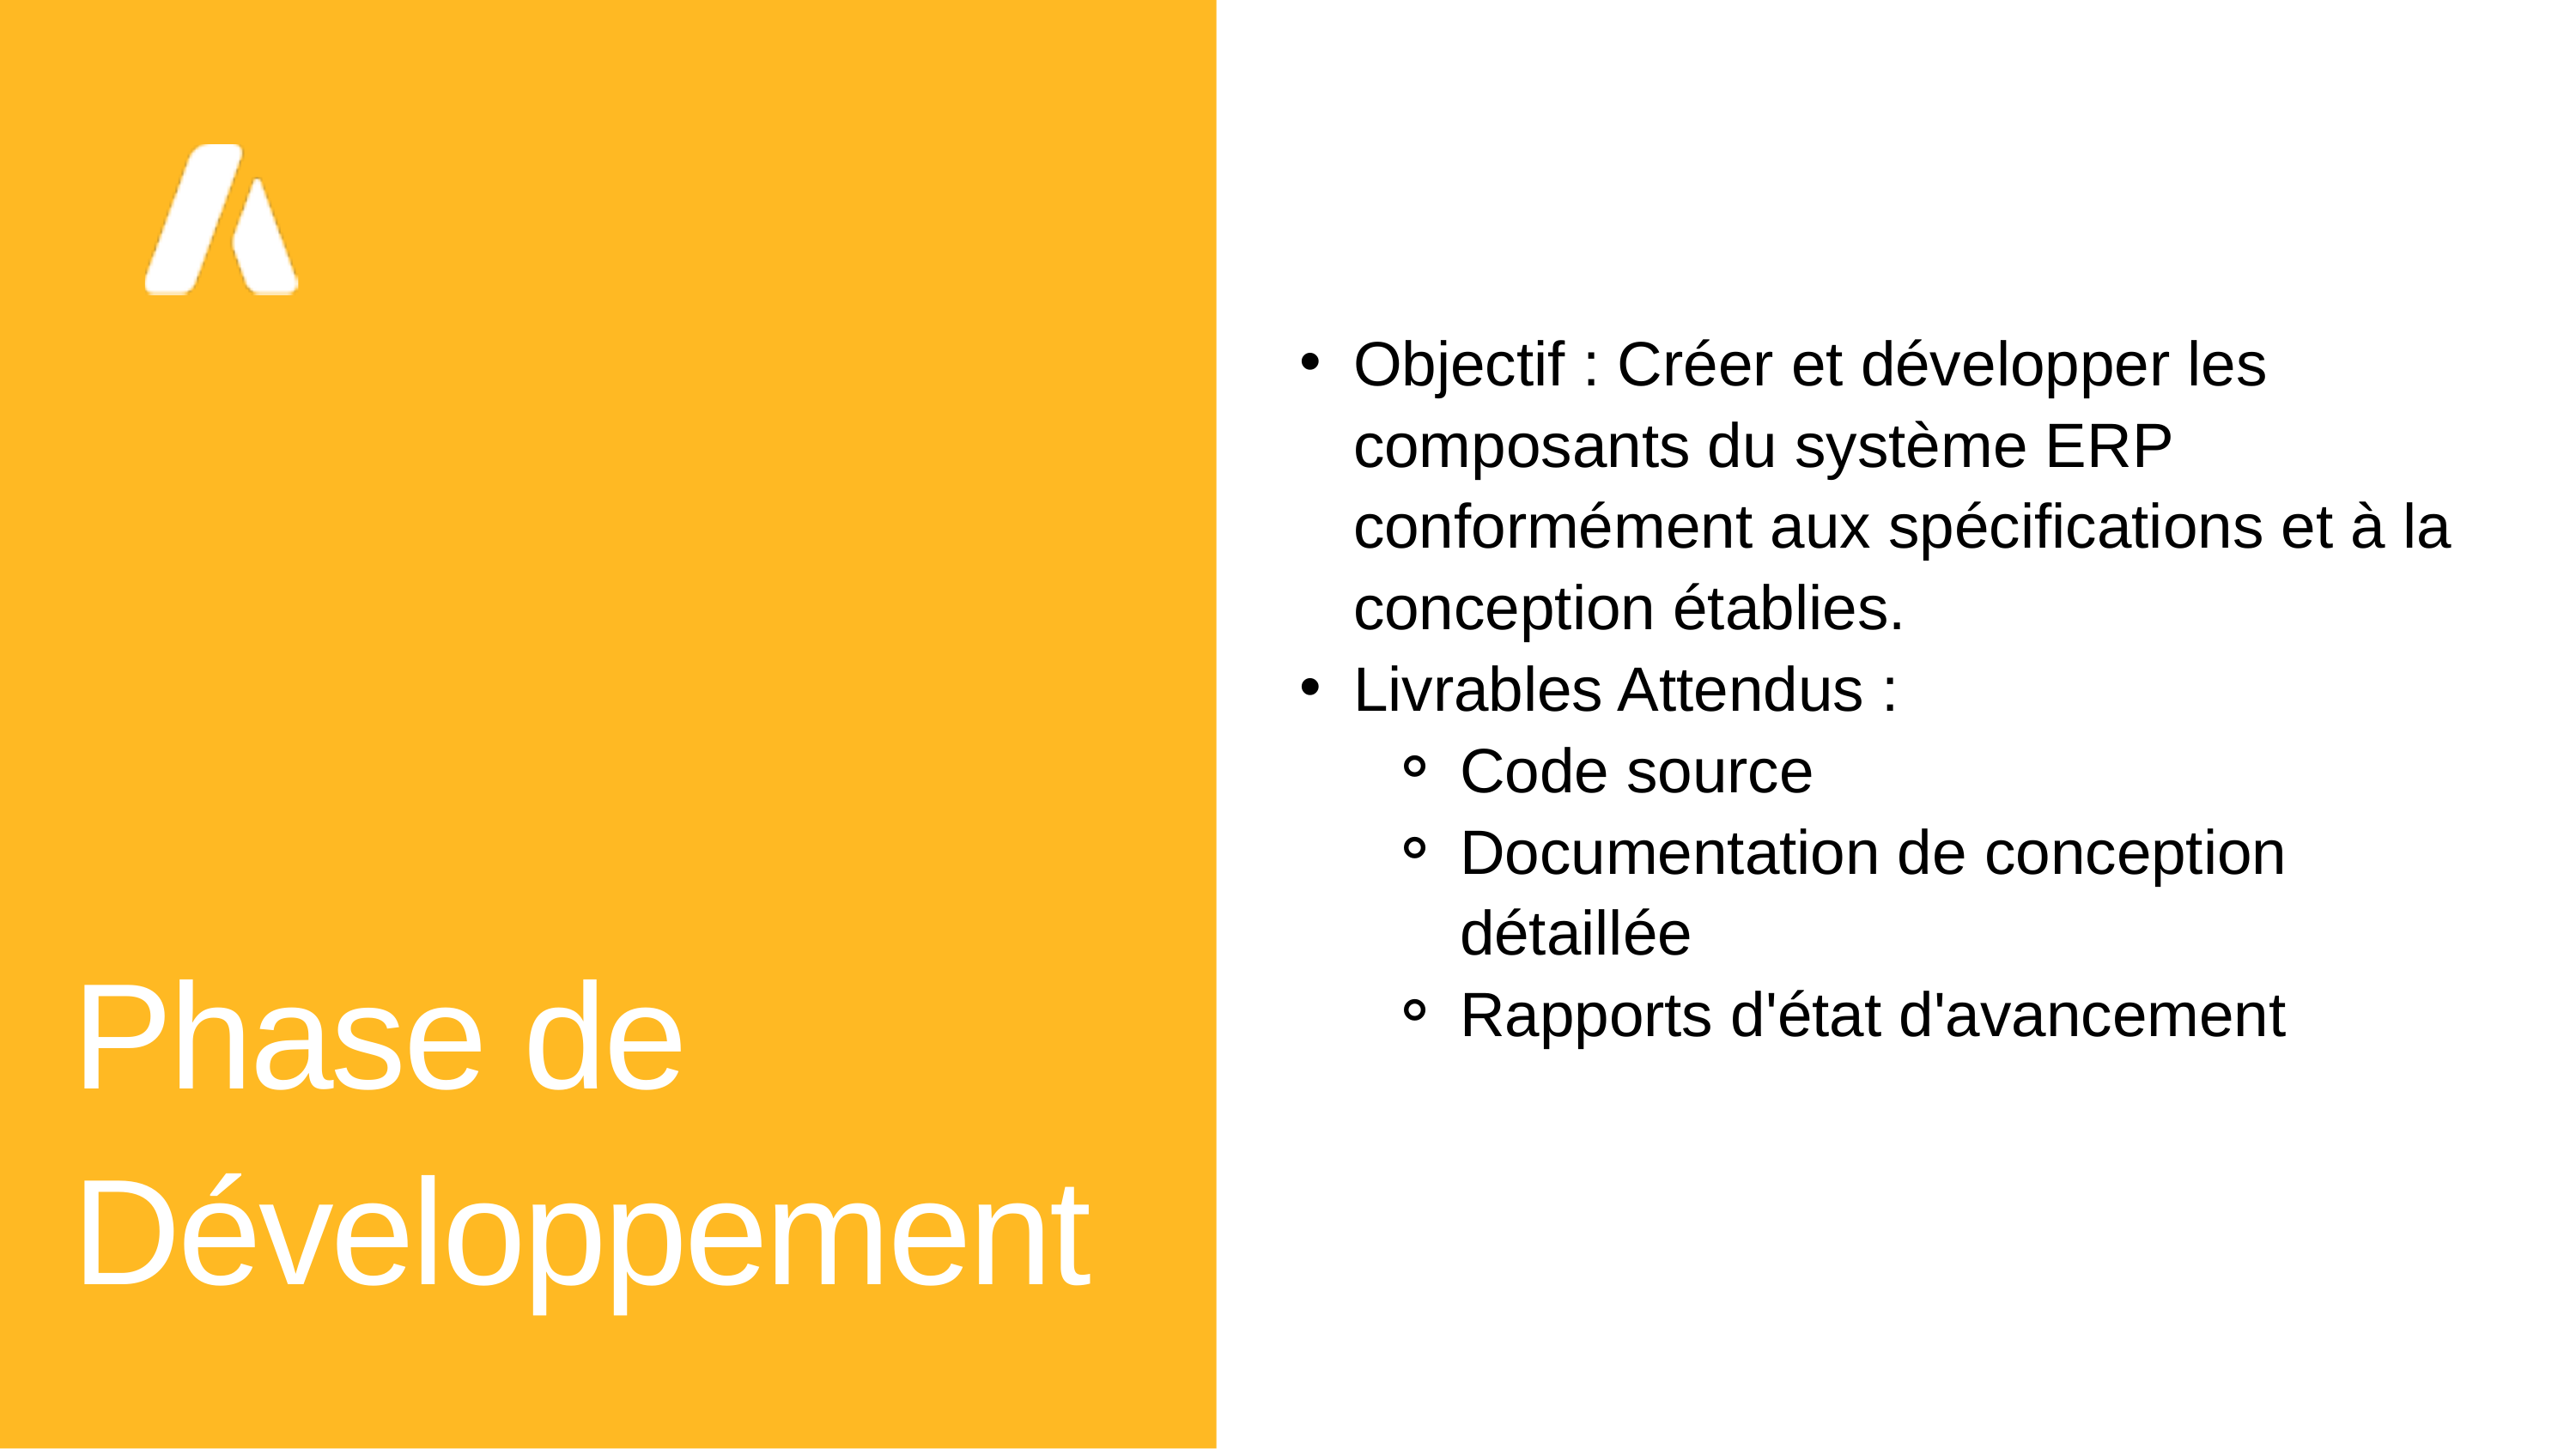

Objectif : Créer et développer les composants du système ERP conformément aux spécifications et à la conception établies.
Livrables Attendus :
Code source
Documentation de conception détaillée
Rapports d'état d'avancement

Phase de Développement